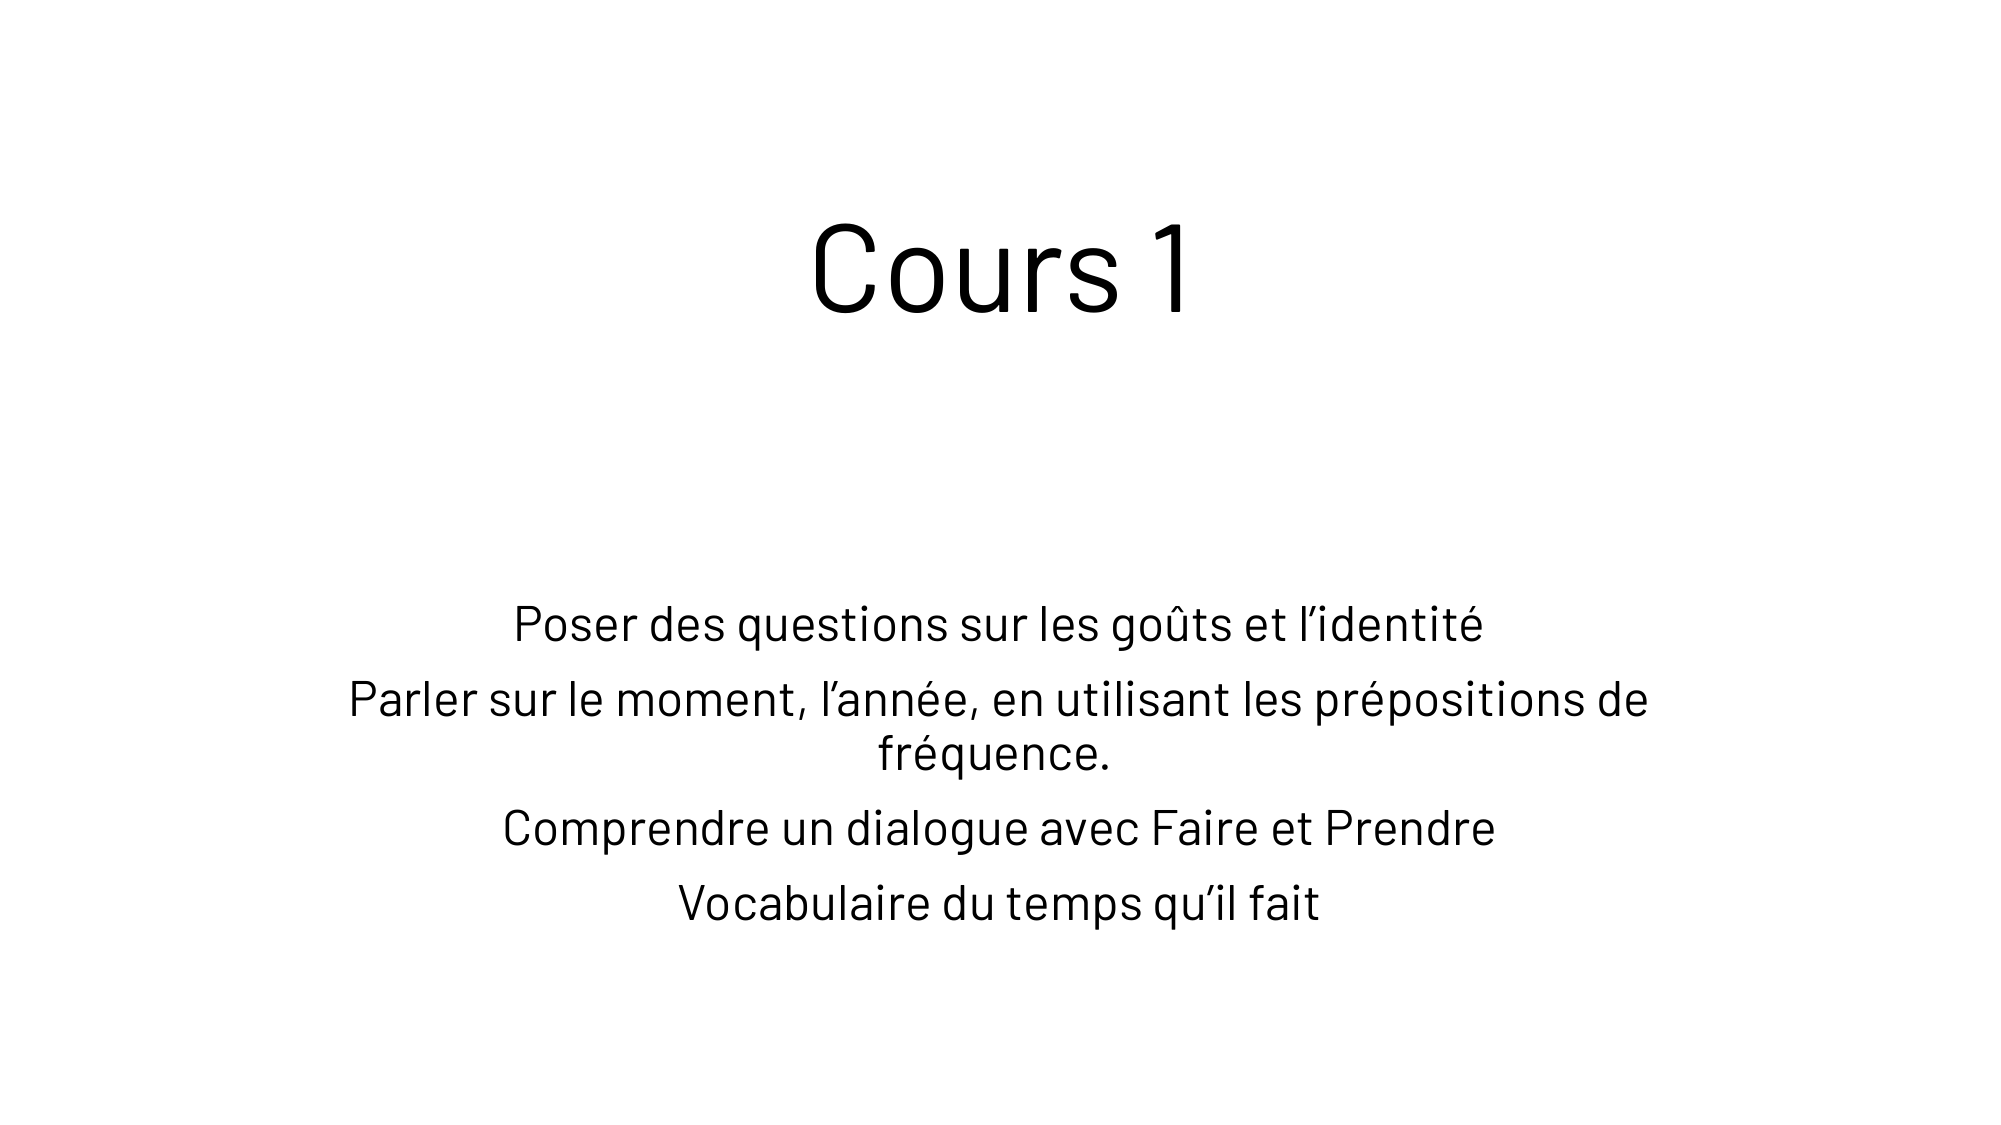

# Cours 1
Poser des questions sur les goûts et l’identité
Parler sur le moment, l’année, en utilisant les prépositions de fréquence.
Comprendre un dialogue avec Faire et Prendre
Vocabulaire du temps qu’il fait